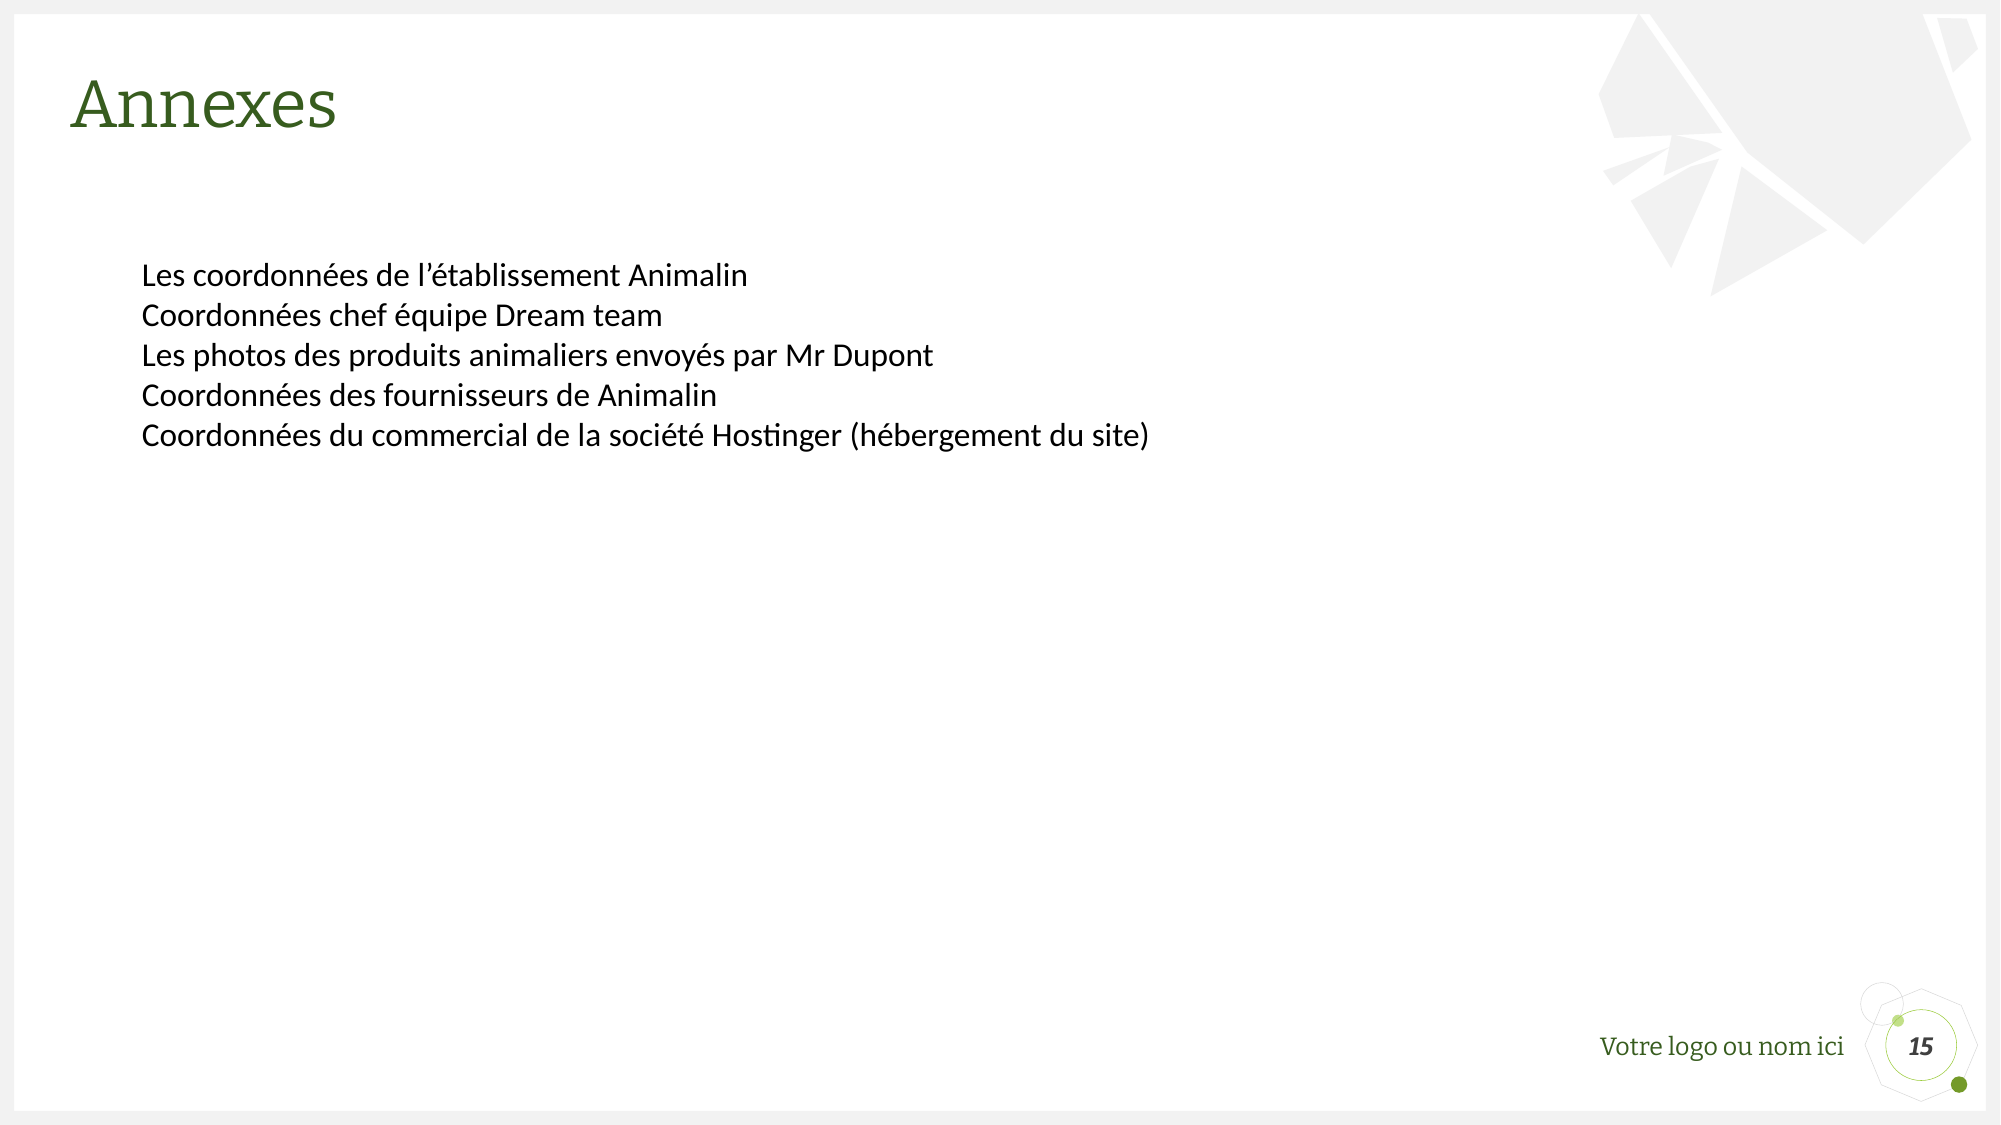

# Annexes
Les coordonnées de l’établissement Animalin
Coordonnées chef équipe Dream team
Les photos des produits animaliers envoyés par Mr Dupont
Coordonnées des fournisseurs de Animalin
Coordonnées du commercial de la société Hostinger (hébergement du site)

15